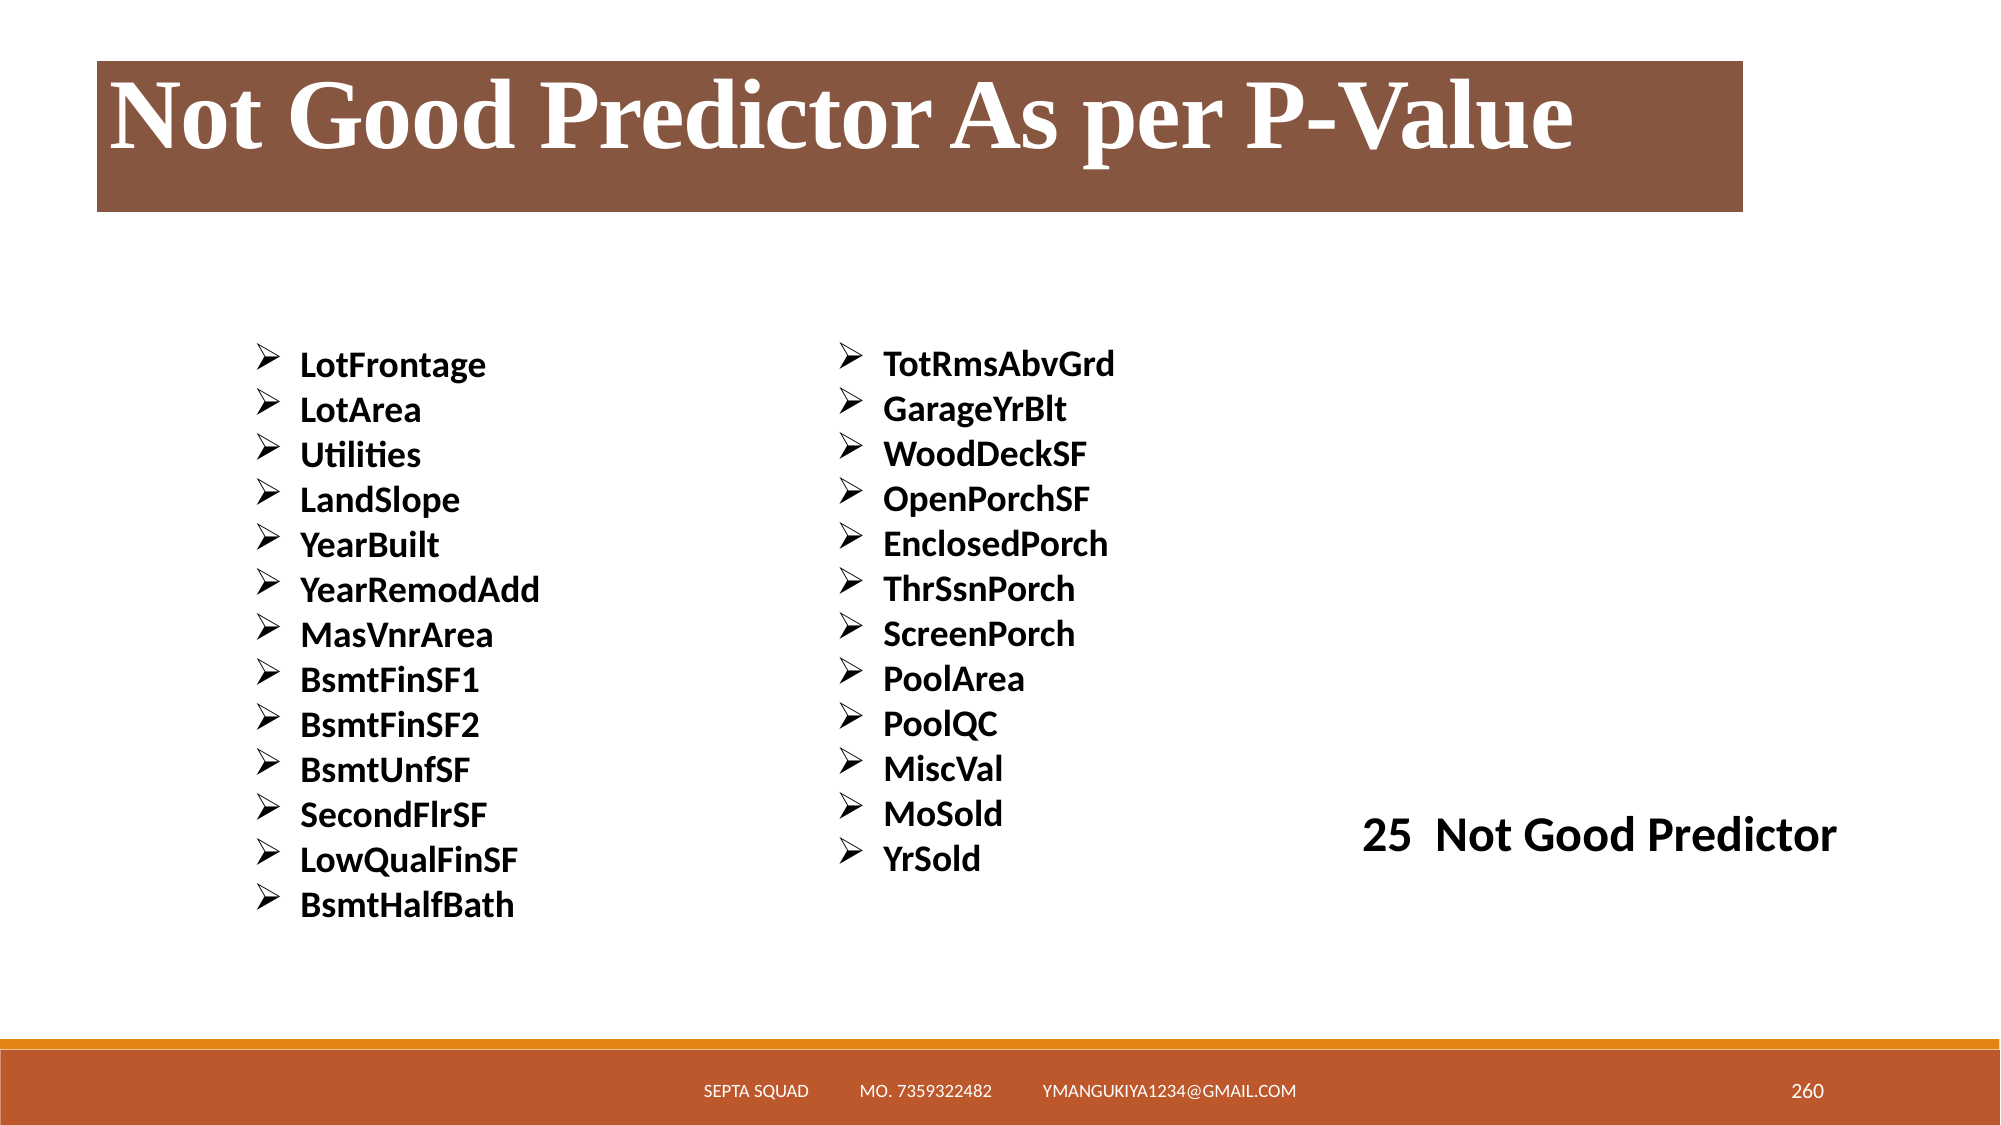

Not Good Predictor As per P-Value

LotFrontage
LotArea
Utilities
LandSlope
YearBuilt
YearRemodAdd
MasVnrArea
BsmtFinSF1
BsmtFinSF2
BsmtUnfSF
SecondFlrSF
LowQualFinSF
BsmtHalfBath
TotRmsAbvGrd
GarageYrBlt
WoodDeckSF
OpenPorchSF
EnclosedPorch
ThrSsnPorch
ScreenPorch
PoolArea
PoolQC
MiscVal
MoSold
YrSold
25  Not Good Predictor
Septa Squad            Mo. 7359322482            ymangukiya1234@gmail.com
260